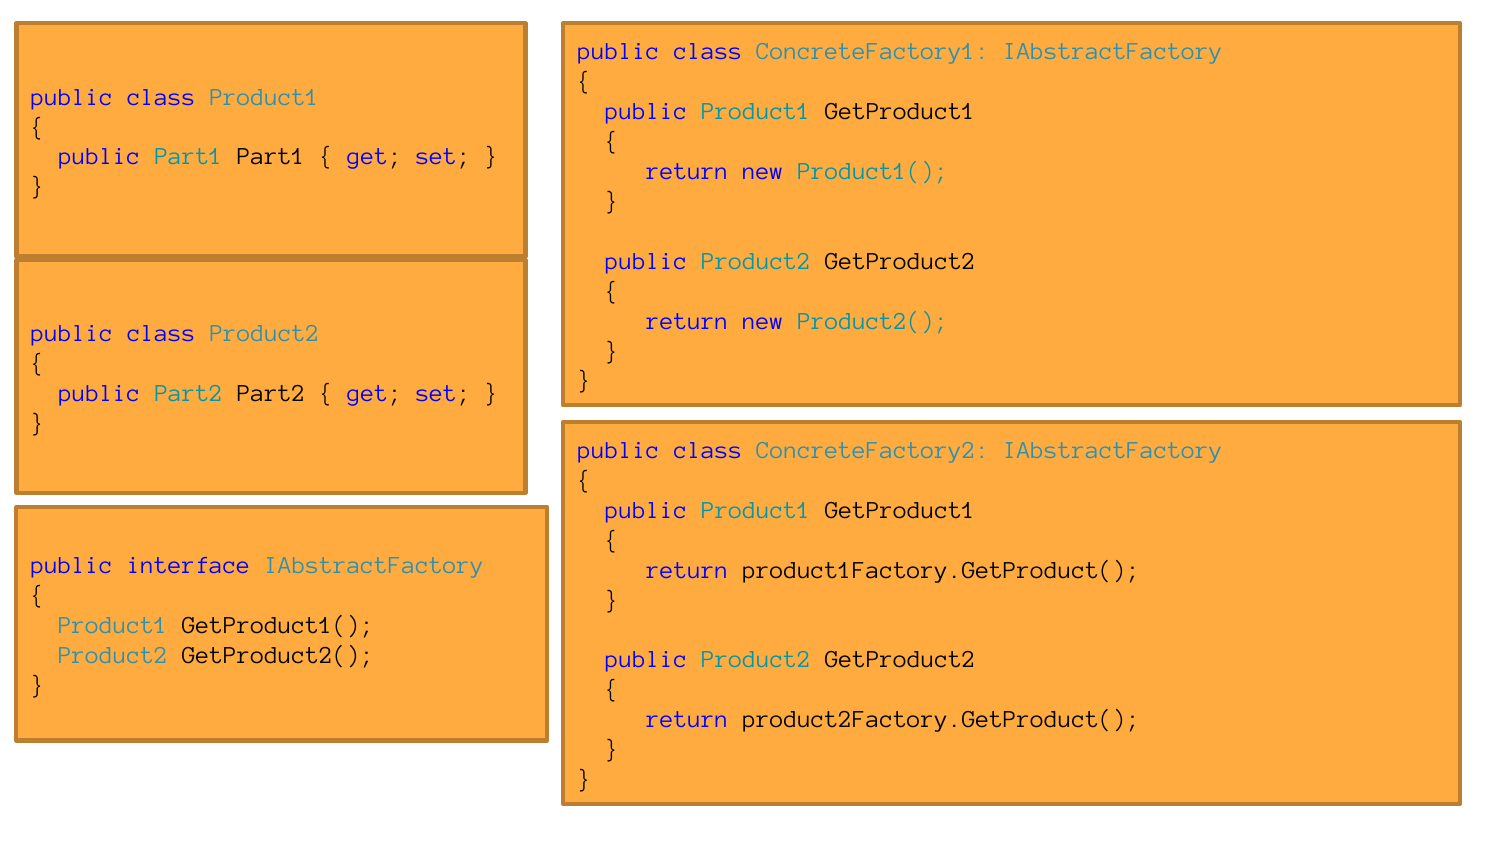

Example
public class Product1
{
  public Part1 Part1 { get; set; }
}
public class ConcreteFactory1: IAbstractFactory
{
  public Product1 GetProduct1
  {
     return new Product1();
  }

  public Product2 GetProduct2
  {
     return new Product2();
  }
}
public class Product2
{
  public Part2 Part2 { get; set; }
}
public class ConcreteFactory2: IAbstractFactory
{
  public Product1 GetProduct1
  {
     return product1Factory.GetProduct();
  }

  public Product2 GetProduct2
  {
     return product2Factory.GetProduct();
  }
}
public interface IAbstractFactory
{
  Product1 GetProduct1();
  Product2 GetProduct2();
}